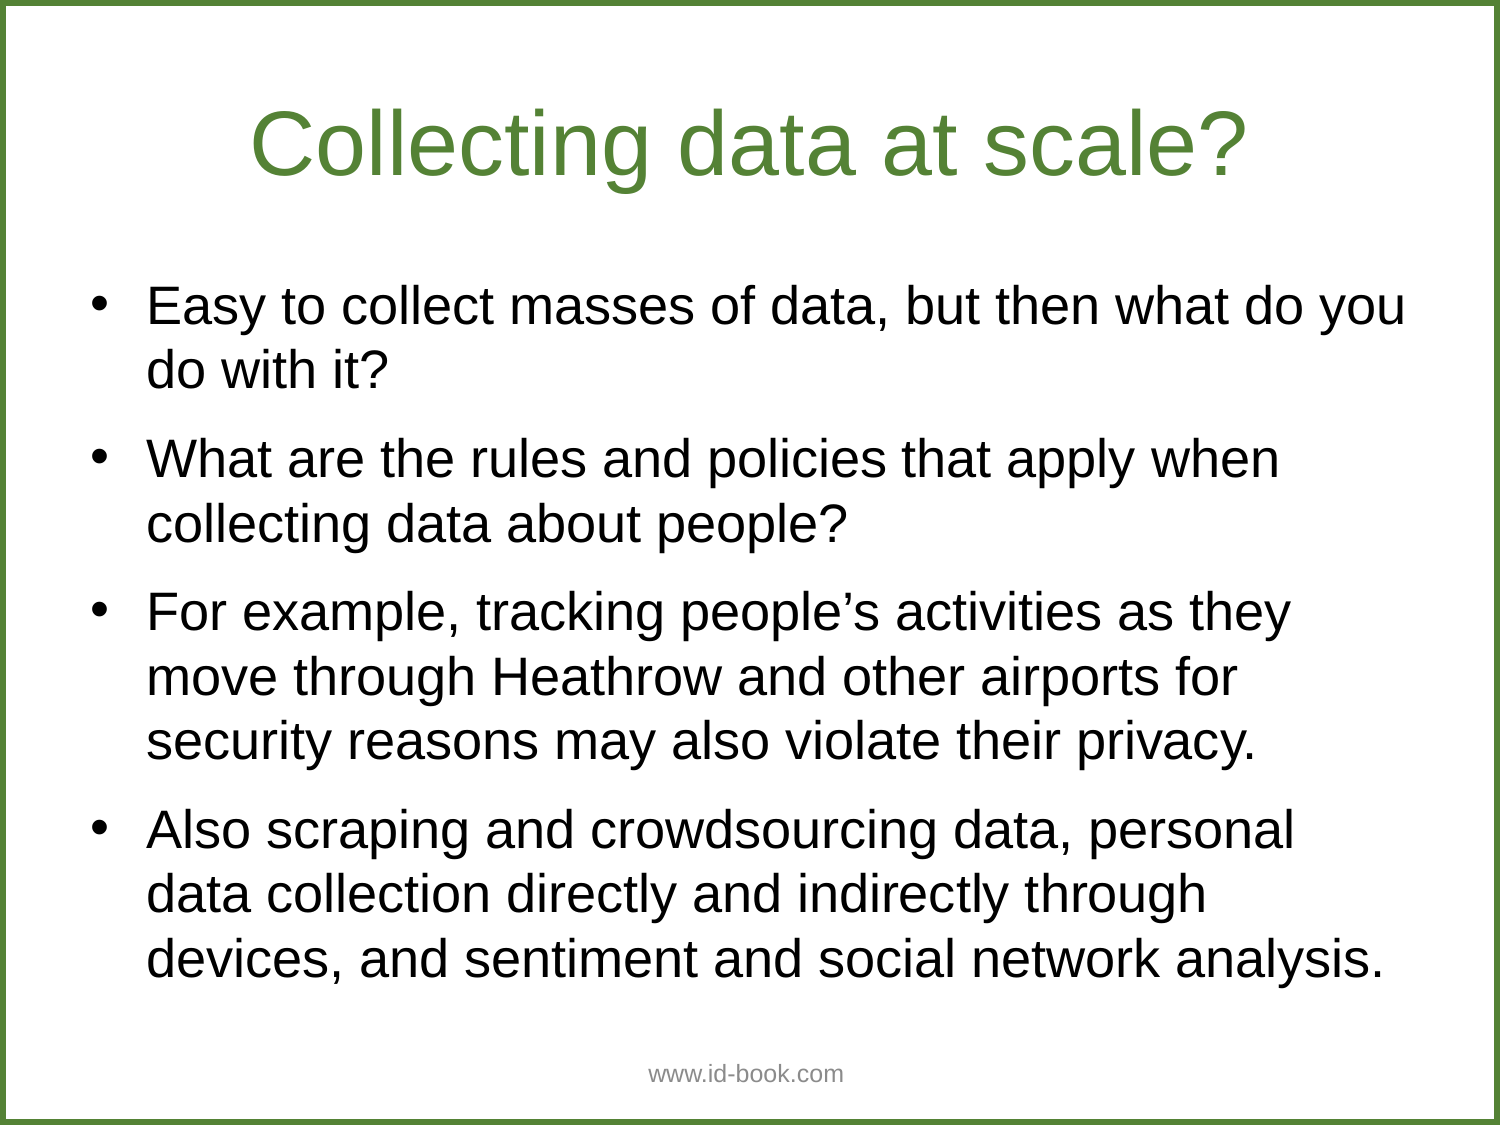

# Collecting data at scale?
Easy to collect masses of data, but then what do you do with it?
What are the rules and policies that apply when collecting data about people?
For example, tracking people’s activities as they move through Heathrow and other airports for security reasons may also violate their privacy.
Also scraping and crowdsourcing data, personal data collection directly and indirectly through devices, and sentiment and social network analysis.
www.id-book.com